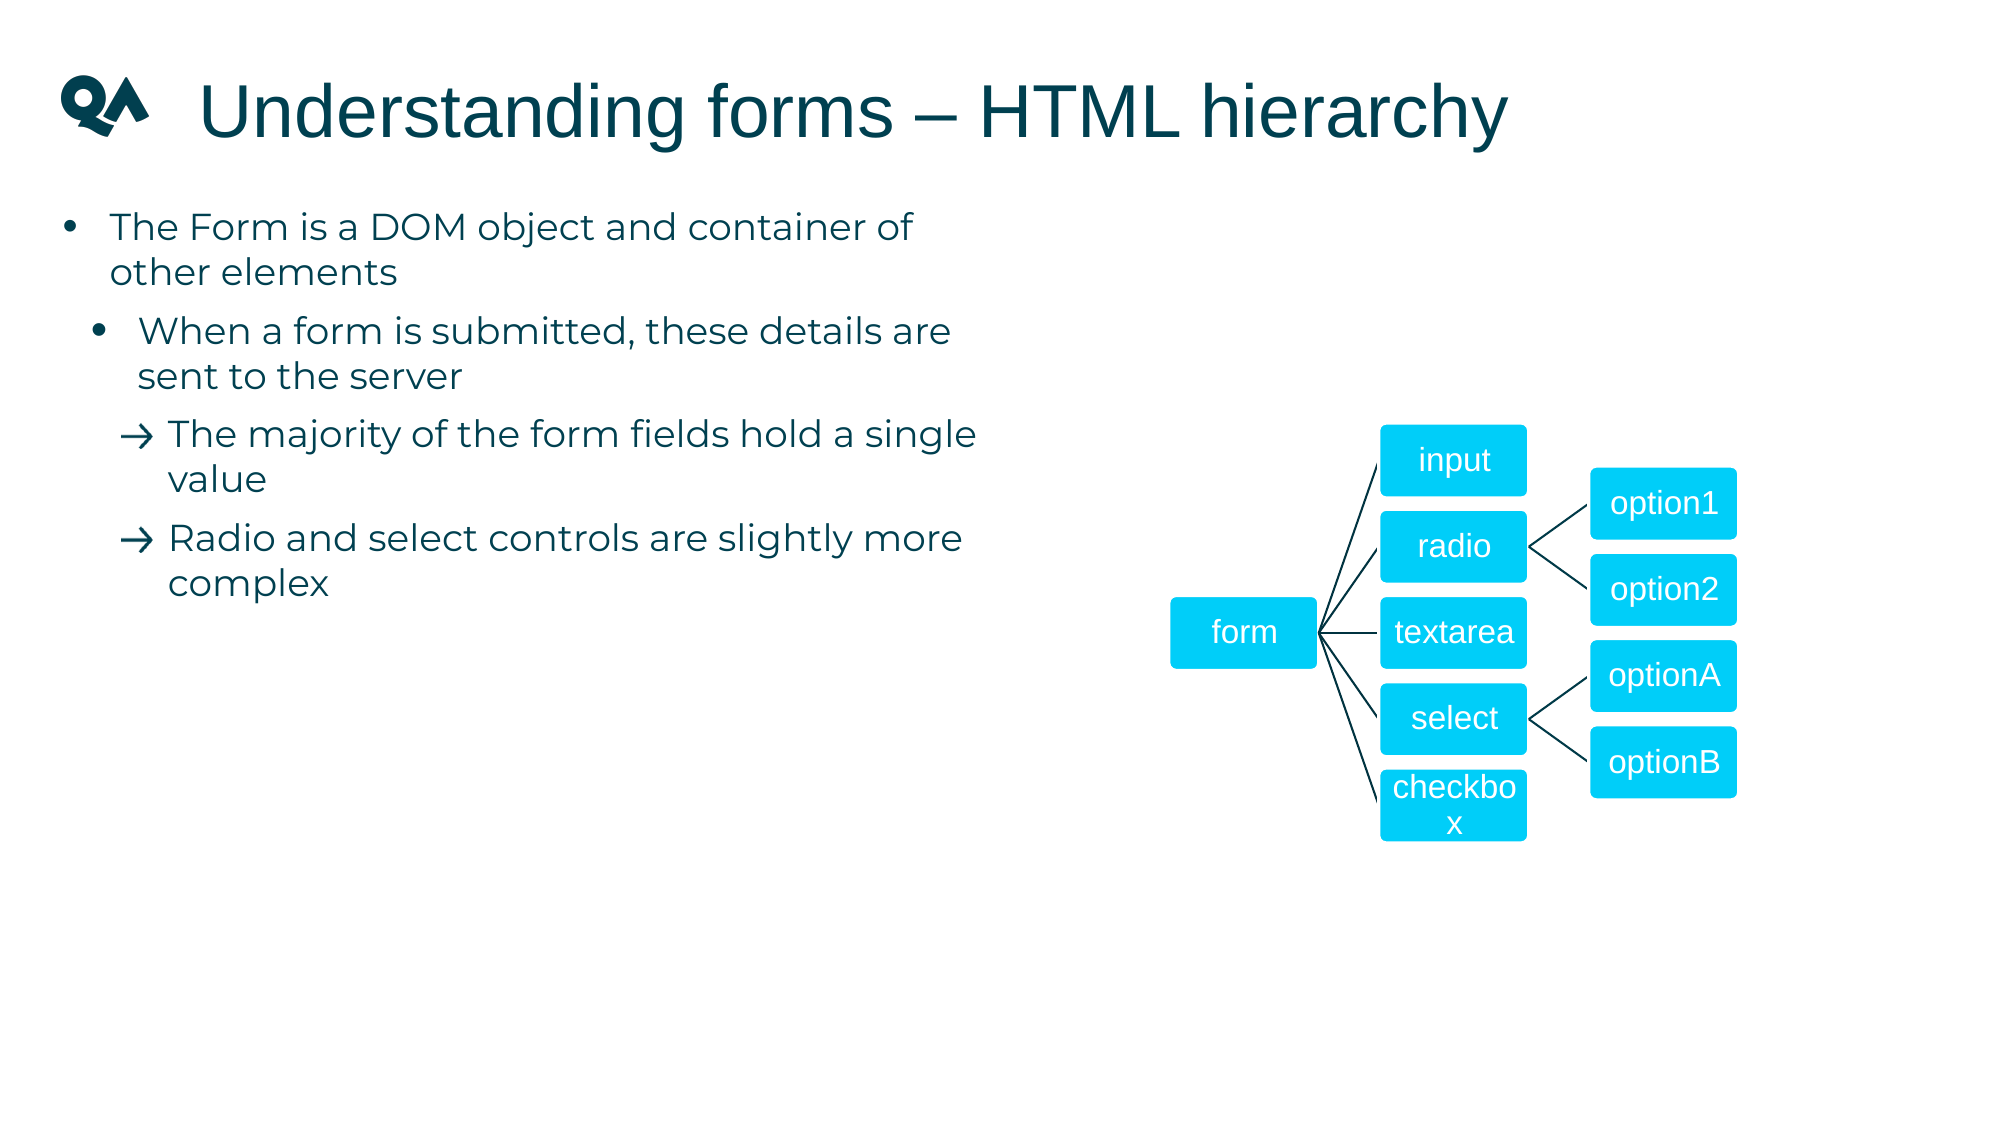

Understanding forms – HTML hierarchy
The Form is a DOM object and container of other elements
When a form is submitted, these details are sent to the server
The majority of the form fields hold a single value
Radio and select controls are slightly more complex
form

input

radio

option1

option2

textarea

select

optionA

optionB

checkbox